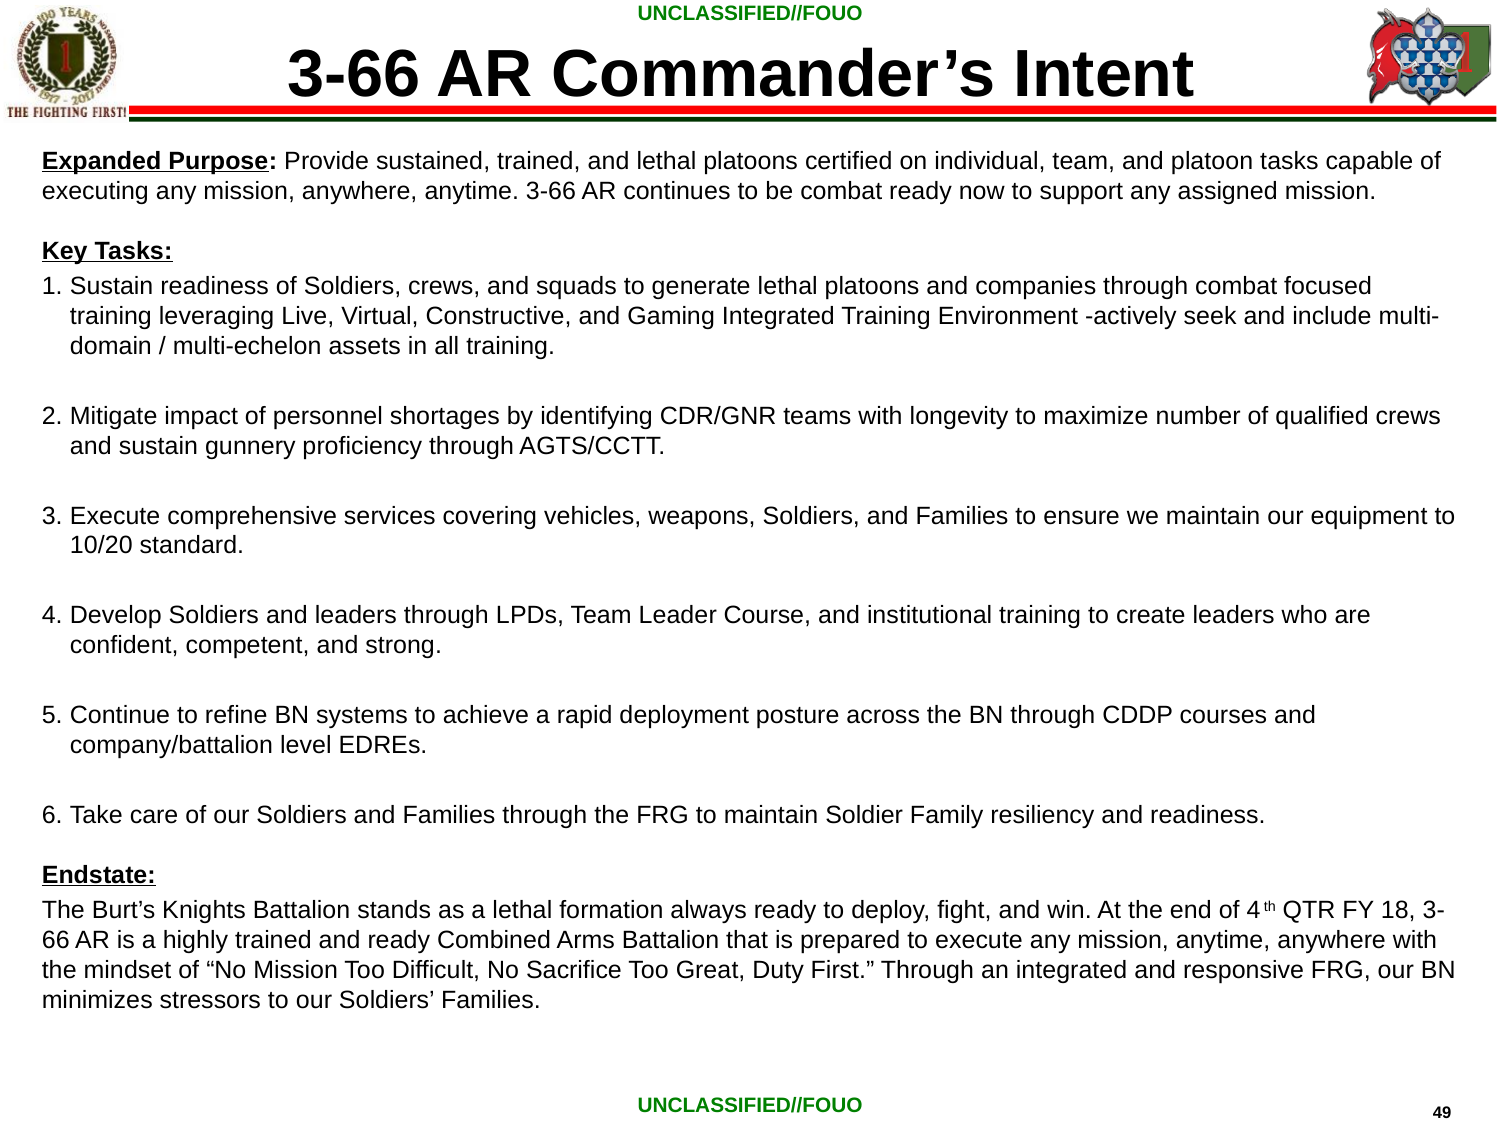

3-66 AR Commander’s Intent
Expanded Purpose: Provide sustained, trained, and lethal platoons certified on individual, team, and platoon tasks capable of executing any mission, anywhere, anytime. 3-66 AR continues to be combat ready now to support any assigned mission.

Key Tasks:
Sustain readiness of Soldiers, crews, and squads to generate lethal platoons and companies through combat focused training leveraging Live, Virtual, Constructive, and Gaming Integrated Training Environment -actively seek and include multi-domain / multi-echelon assets in all training.

Mitigate impact of personnel shortages by identifying CDR/GNR teams with longevity to maximize number of qualified crews and sustain gunnery proficiency through AGTS/CCTT.

Execute comprehensive services covering vehicles, weapons, Soldiers, and Families to ensure we maintain our equipment to 10/20 standard.

Develop Soldiers and leaders through LPDs, Team Leader Course, and institutional training to create leaders who are confident, competent, and strong.

Continue to refine BN systems to achieve a rapid deployment posture across the BN through CDDP courses and company/battalion level EDREs.

Take care of our Soldiers and Families through the FRG to maintain Soldier Family resiliency and readiness.

Endstate:
The Burt’s Knights Battalion stands as a lethal formation always ready to deploy, fight, and win. At the end of 4th QTR FY 18, 3-66 AR is a highly trained and ready Combined Arms Battalion that is prepared to execute any mission, anytime, anywhere with the mindset of “No Mission Too Difficult, No Sacrifice Too Great, Duty First.” Through an integrated and responsive FRG, our BN minimizes stressors to our Soldiers’ Families.